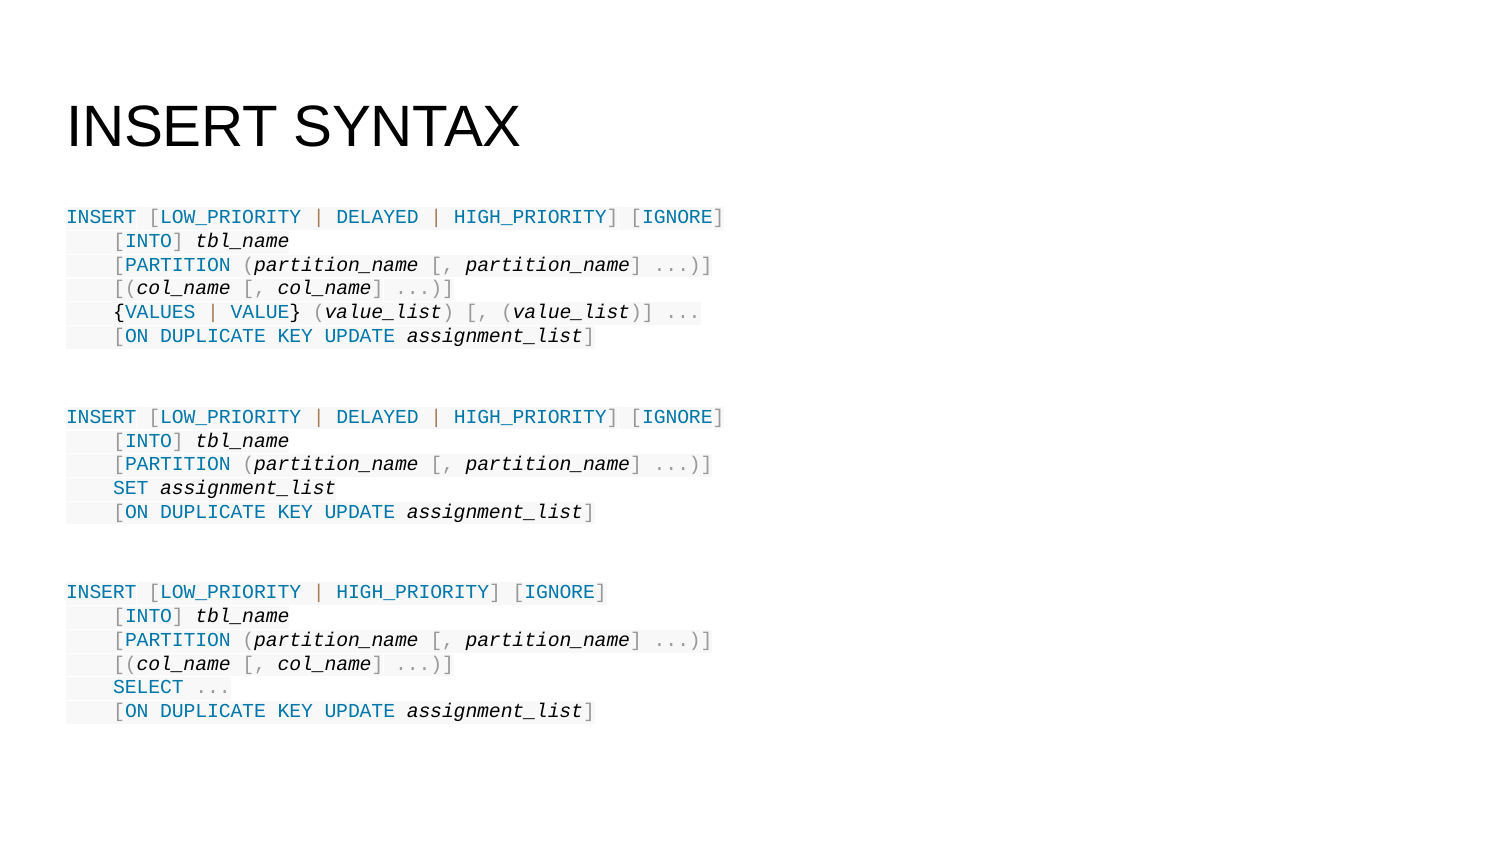

# INSERT SYNTAX
INSERT [LOW_PRIORITY | DELAYED | HIGH_PRIORITY] [IGNORE]
    [INTO] tbl_name
    [PARTITION (partition_name [, partition_name] ...)]
    [(col_name [, col_name] ...)]
    {VALUES | VALUE} (value_list) [, (value_list)] ...
    [ON DUPLICATE KEY UPDATE assignment_list]

INSERT [LOW_PRIORITY | DELAYED | HIGH_PRIORITY] [IGNORE]
    [INTO] tbl_name
    [PARTITION (partition_name [, partition_name] ...)]
    SET assignment_list
    [ON DUPLICATE KEY UPDATE assignment_list]

INSERT [LOW_PRIORITY | HIGH_PRIORITY] [IGNORE]
    [INTO] tbl_name
    [PARTITION (partition_name [, partition_name] ...)]
    [(col_name [, col_name] ...)]
    SELECT ...
    [ON DUPLICATE KEY UPDATE assignment_list]